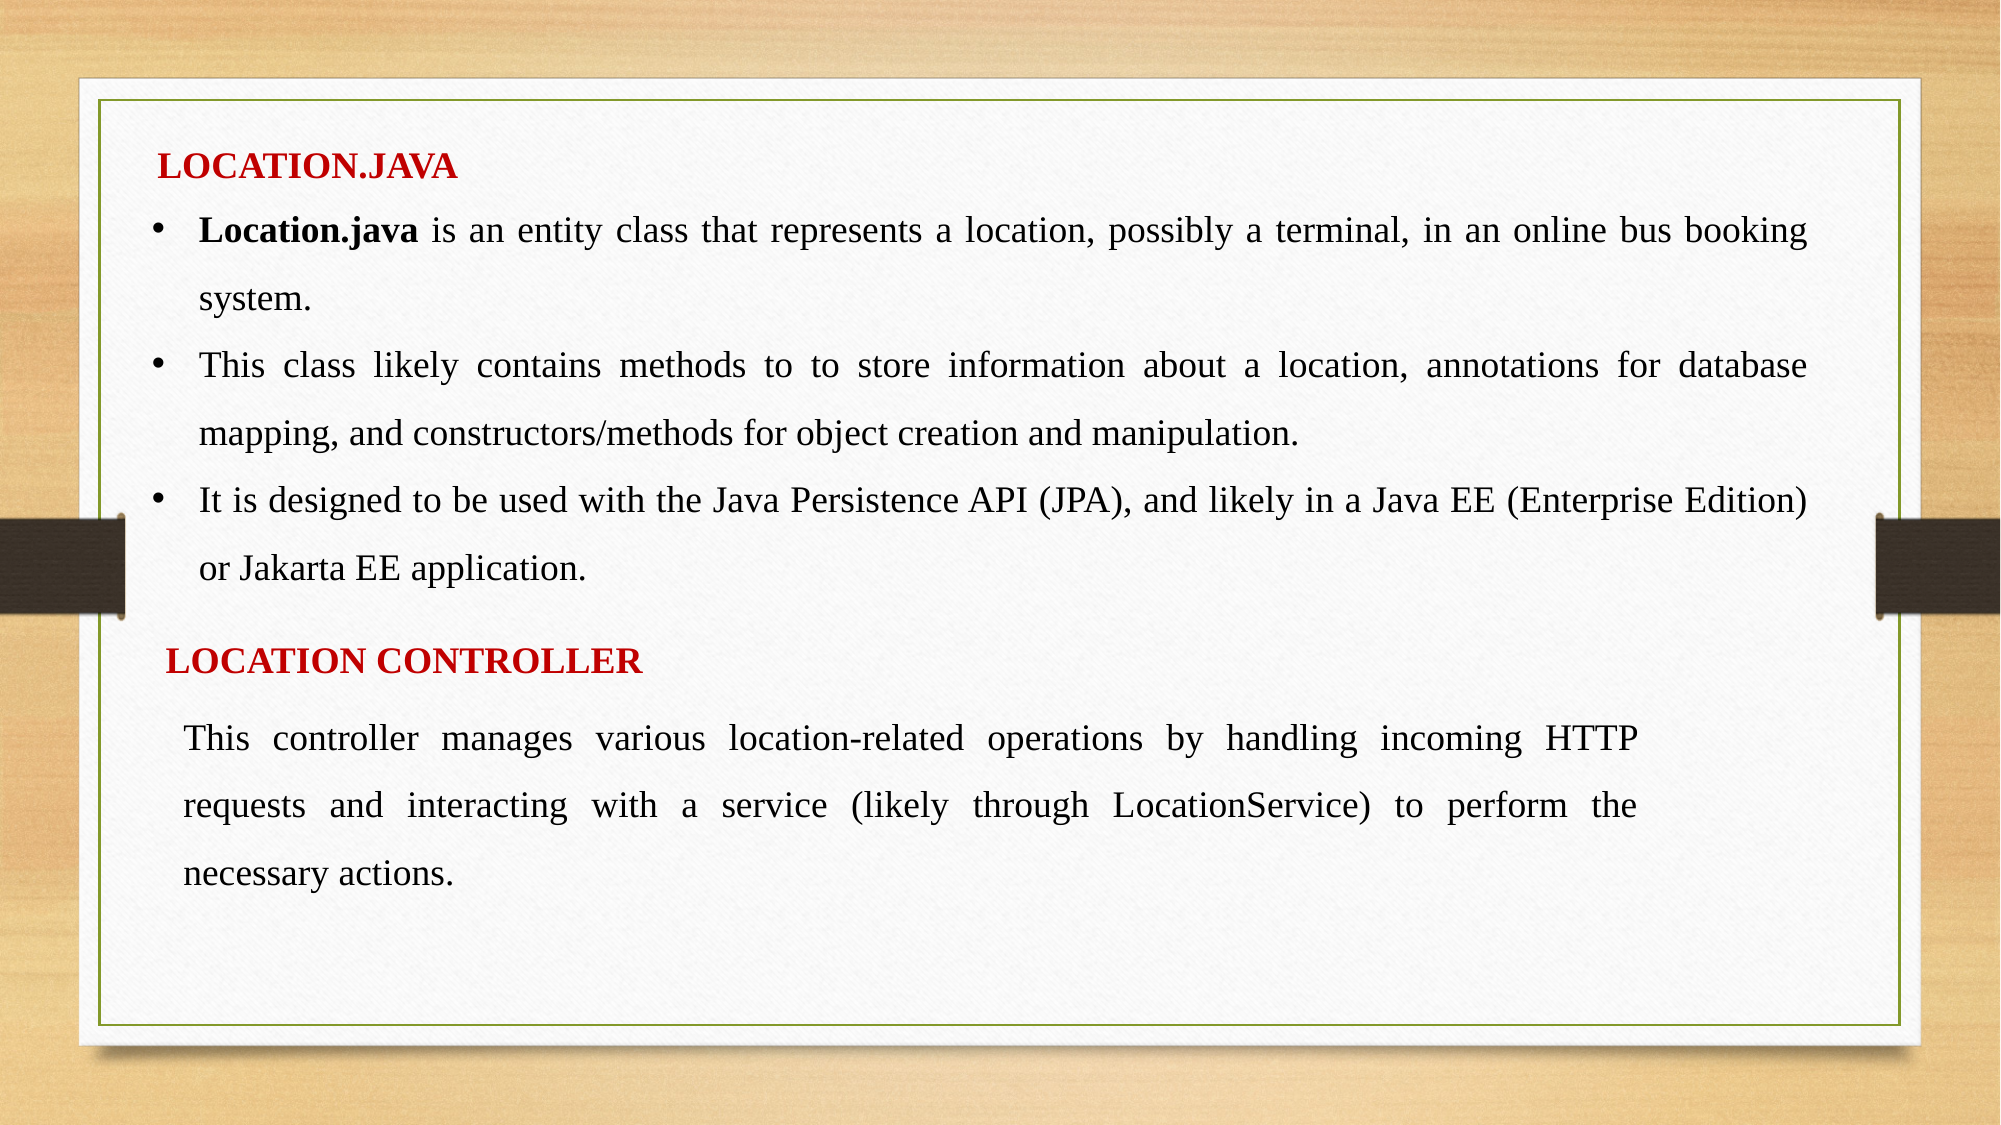

LOCATION.JAVA
Location.java is an entity class that represents a location, possibly a terminal, in an online bus booking system.
This class likely contains methods to to store information about a location, annotations for database mapping, and constructors/methods for object creation and manipulation.
It is designed to be used with the Java Persistence API (JPA), and likely in a Java EE (Enterprise Edition) or Jakarta EE application.

LOCATION CONTROLLER
This controller manages various location-related operations by handling incoming HTTP requests and interacting with a service (likely through LocationService) to perform the necessary actions.